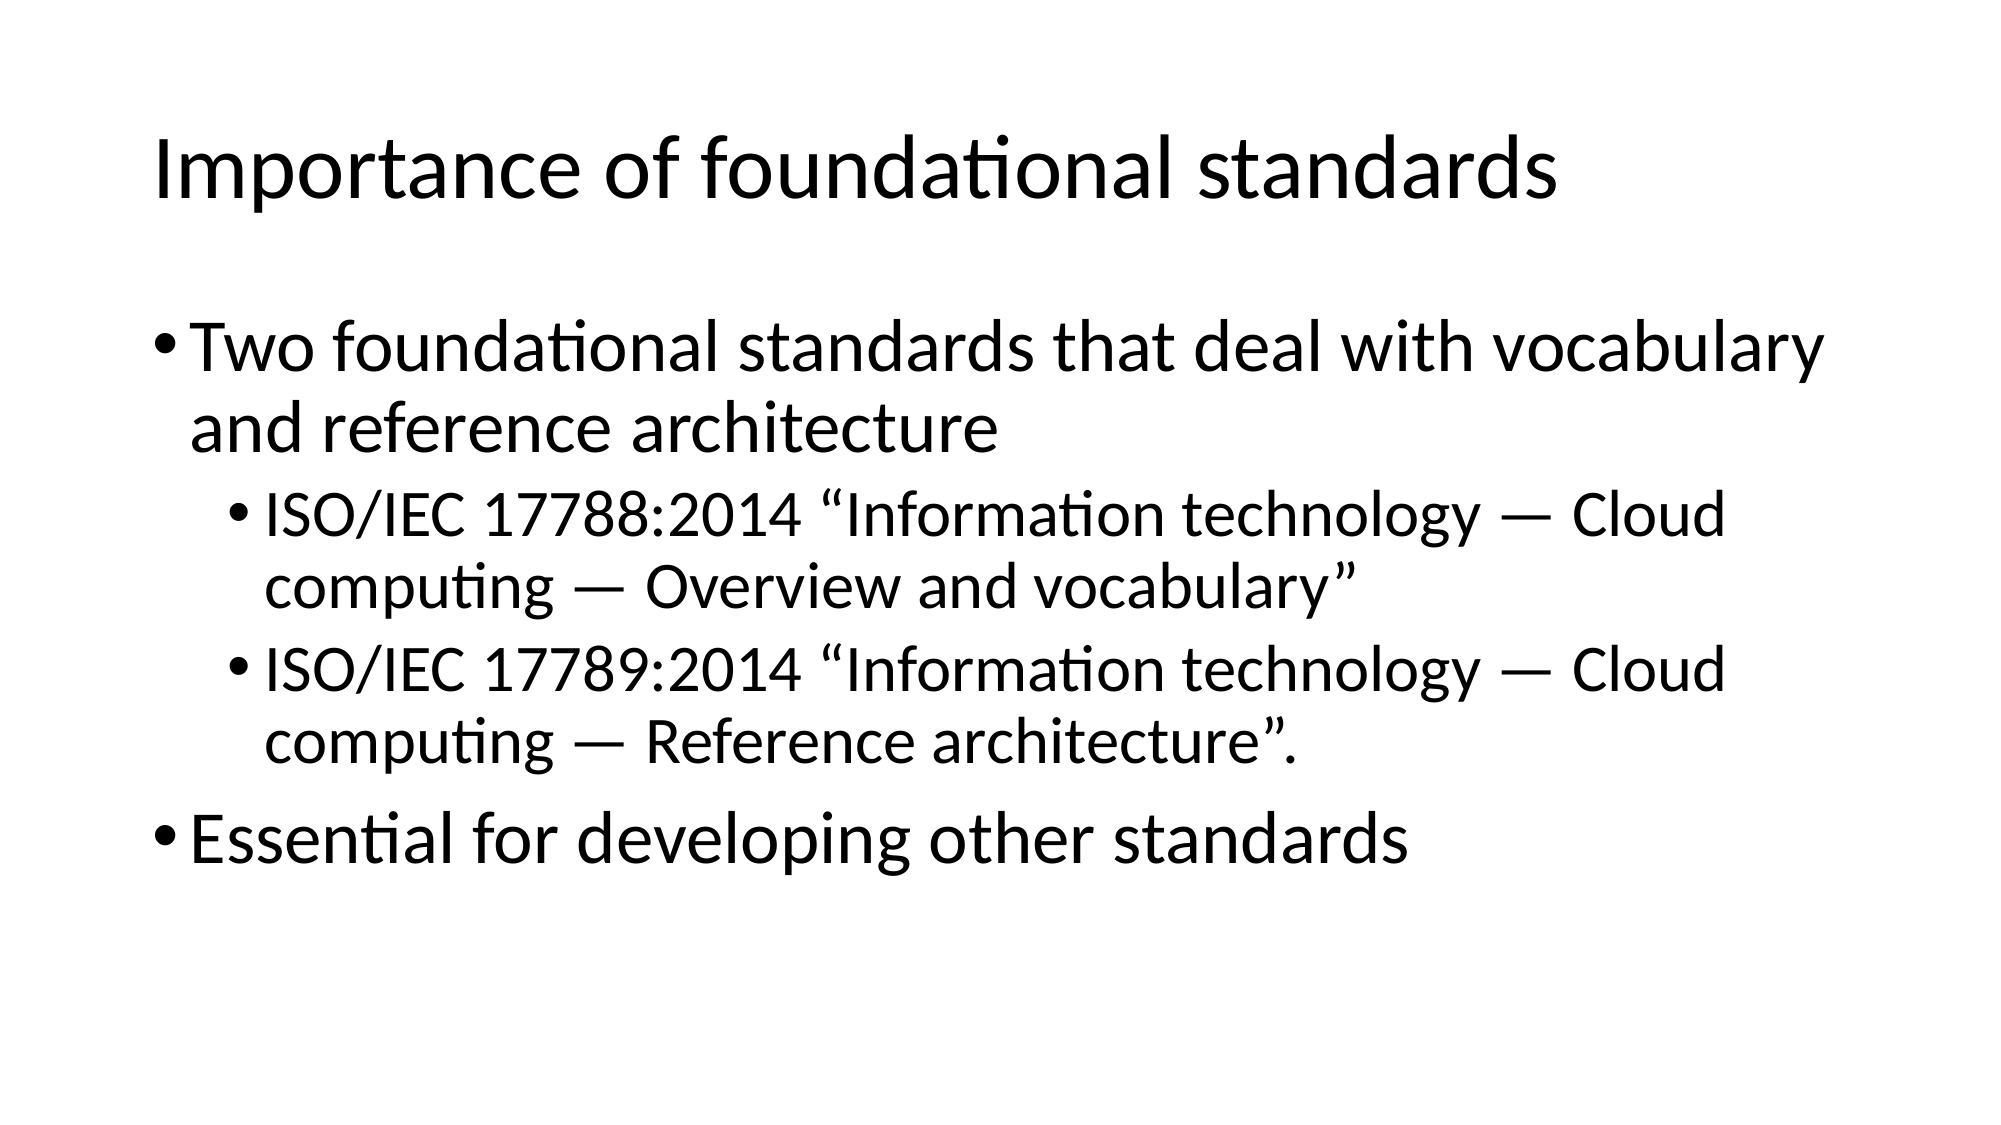

# Importance of foundational standards
Two foundational standards that deal with vocabulary and reference architecture
ISO/IEC 17788:2014 “Information technology — Cloud computing — Overview and vocabulary”
ISO/IEC 17789:2014 “Information technology — Cloud computing — Reference architecture”.
Essential for developing other standards